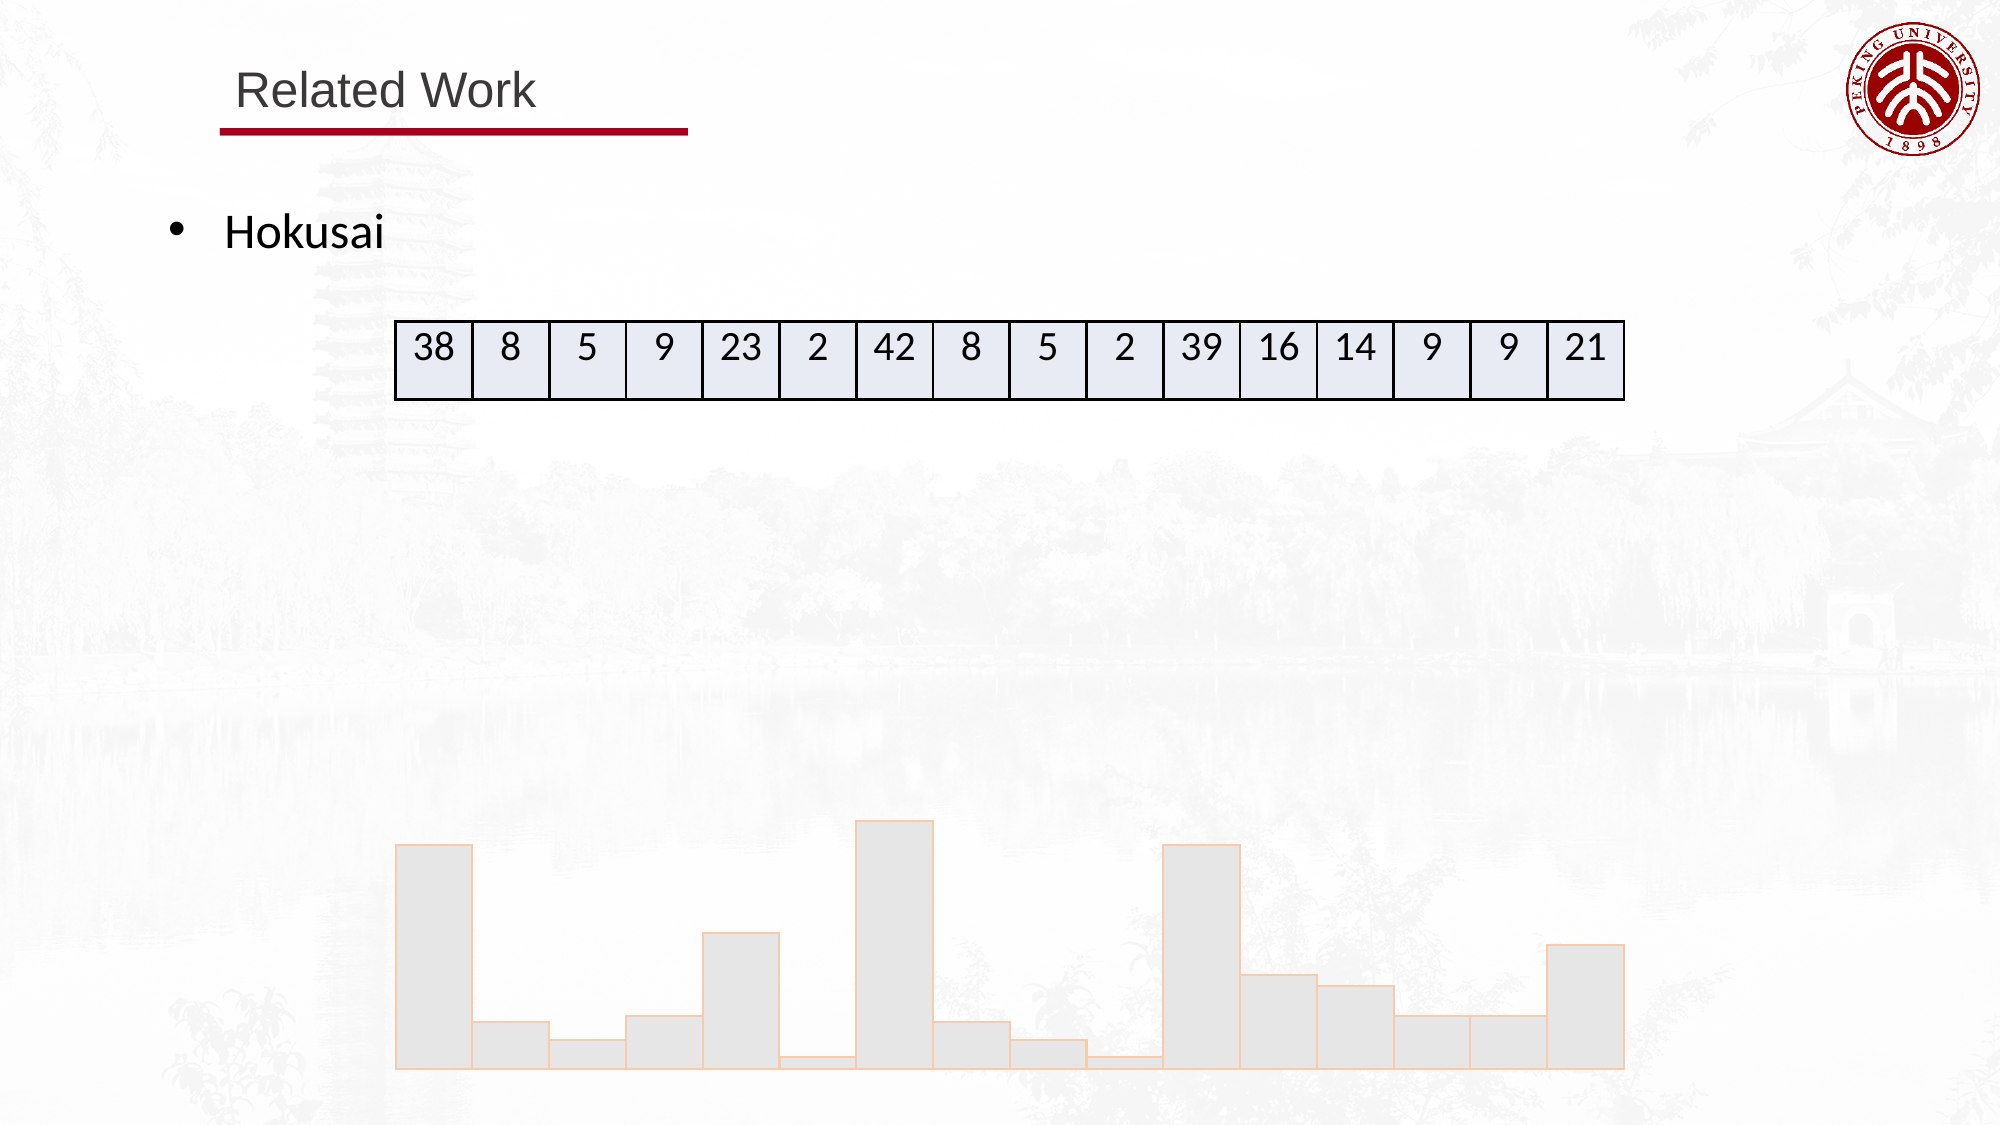

Related Work

Hokusai

| 38 | 8 | 5 | 9 | 23 | 2 | 42 | 8 | 5 | 2 | 39 | 16 | 14 | 9 | 9 | 21 |
| --- | --- | --- | --- | --- | --- | --- | --- | --- | --- | --- | --- | --- | --- | --- | --- |